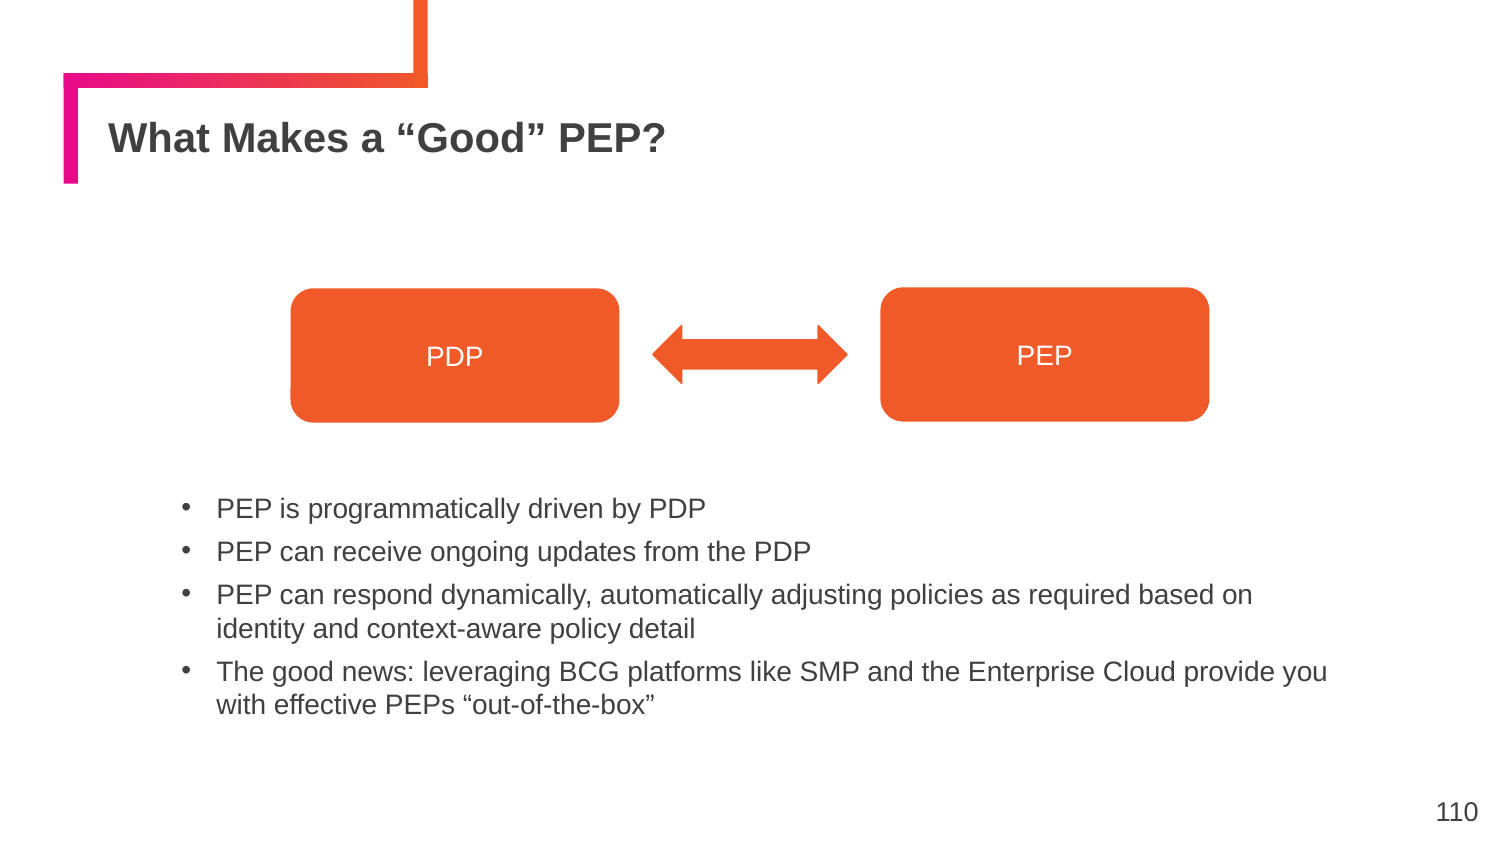

# What Makes a “Good” PEP?
PEP
PDP

PEP is programmatically driven by PDP
PEP can receive ongoing updates from the PDP
PEP can respond dynamically, automatically adjusting policies as required based on identity and context-aware policy detail
The good news: leveraging BCG platforms like SMP and the Enterprise Cloud provide you with effective PEPs “out-of-the-box”
110